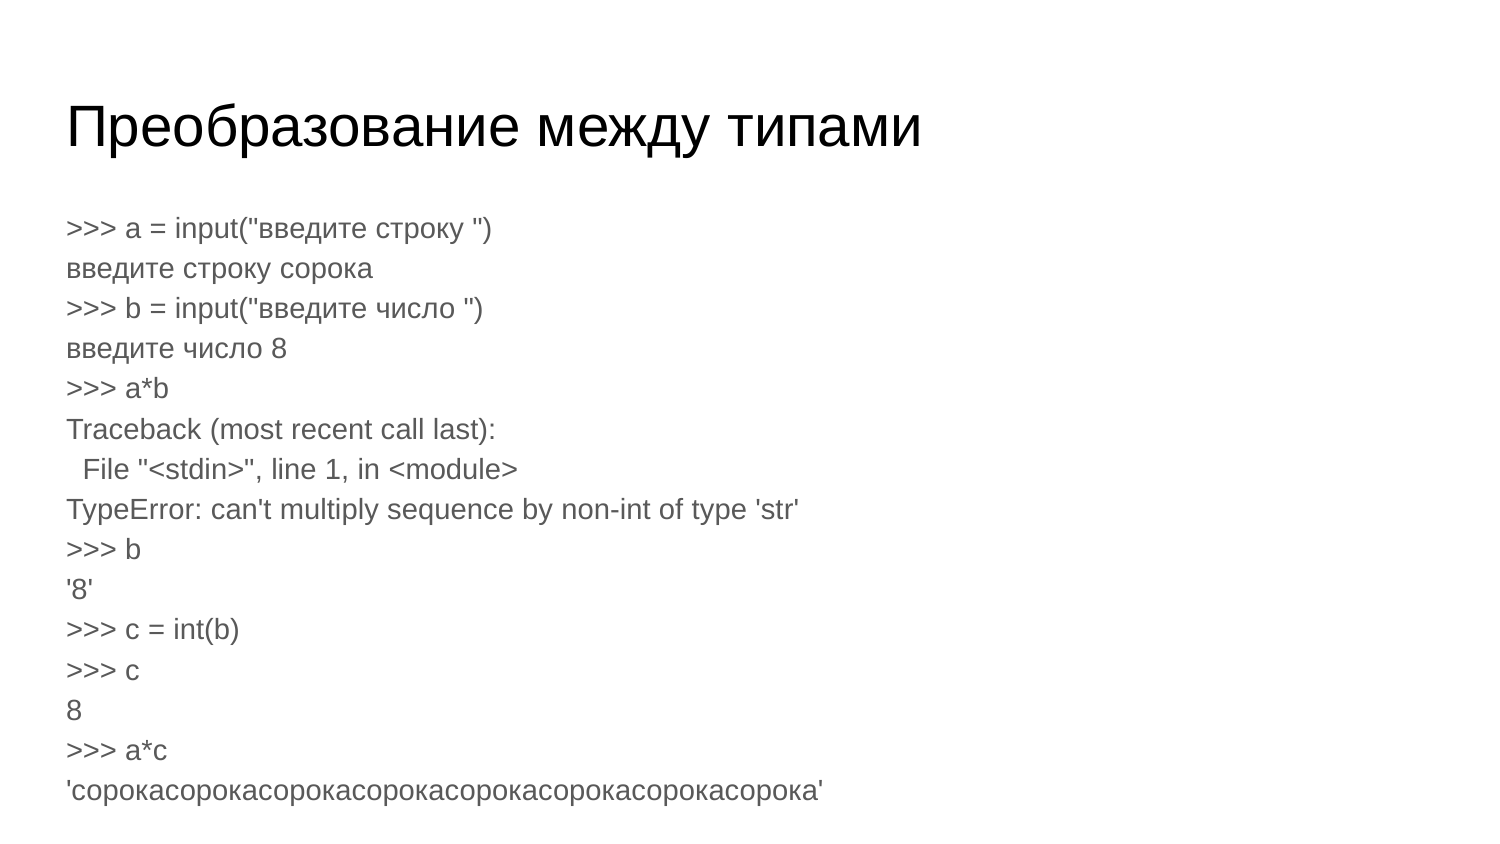

# Преобразование между типами
>>> a = input("введите строку ")
введите строку сорока
>>> b = input("введите число ")
введите число 8
>>> a*b
Traceback (most recent call last):
  File "<stdin>", line 1, in <module>
TypeError: can't multiply sequence by non-int of type 'str'
>>> b
'8'
>>> c = int(b)
>>> c
8
>>> a*c
'сорокасорокасорокасорокасорокасорокасорокасорока'